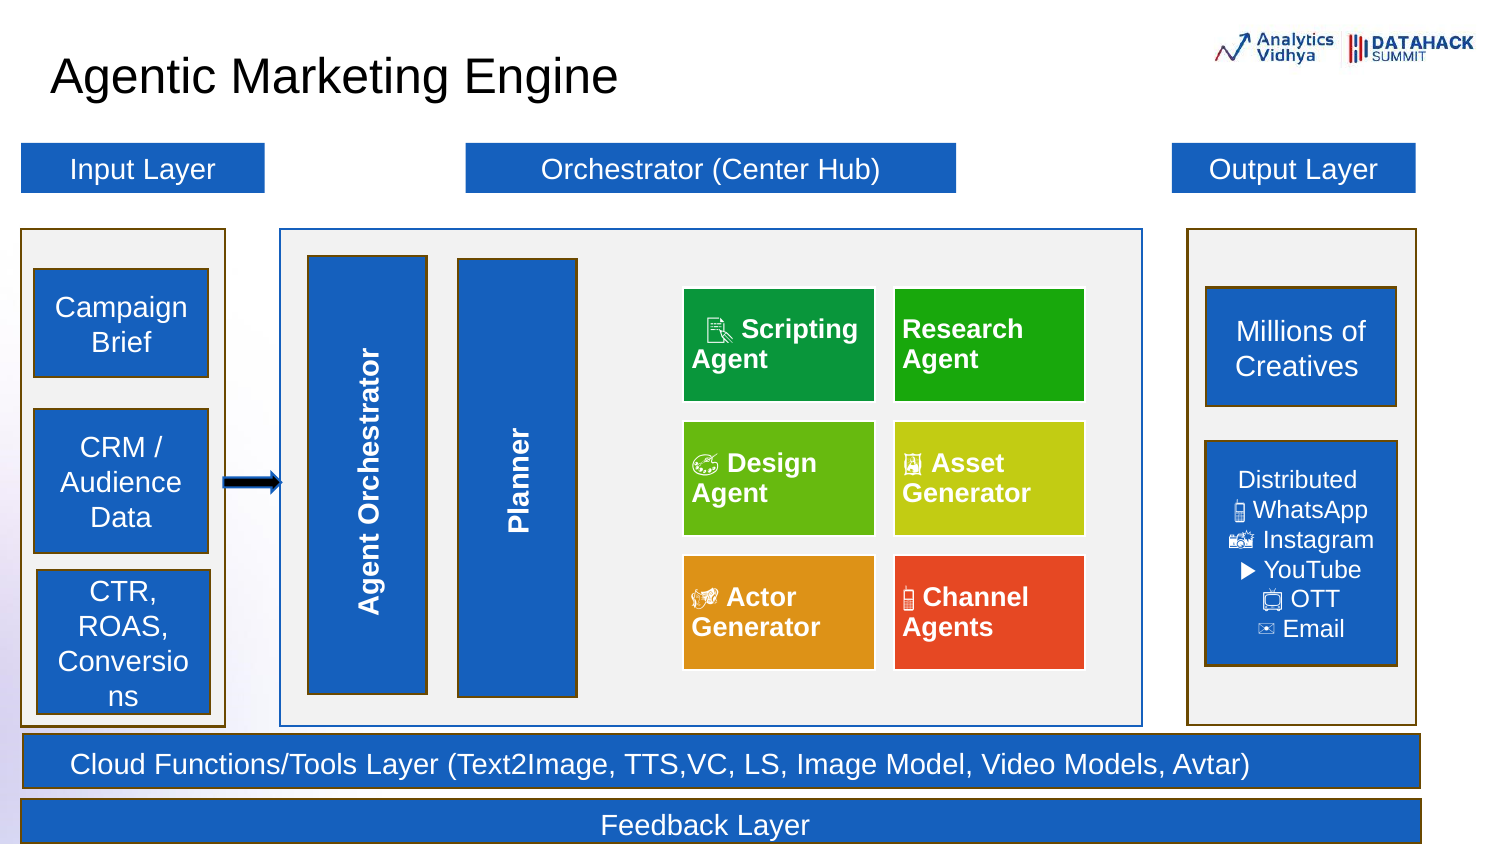

Agentic Marketing Engine

Input Layer
Output Layer
Orchestrator (Center Hub)

Campaign Brief

  📝 Scripting Agent
Research Agent
🎨 Design Agent
🖼️ Asset Generator
🎭 Actor Generator
📱 Channel Agents
Millions of Creatives
CRM / Audience Data
Distributed
📱 WhatsApp
📸 Instagram
▶️ YouTube
📺 OTT
✉️ Email
Agent Orchestrator
Planner

CTR, ROAS, Conversions
Cloud Functions/Tools Layer (Text2Image, TTS,VC, LS, Image Model, Video Models, Avtar)
Feedback Layer